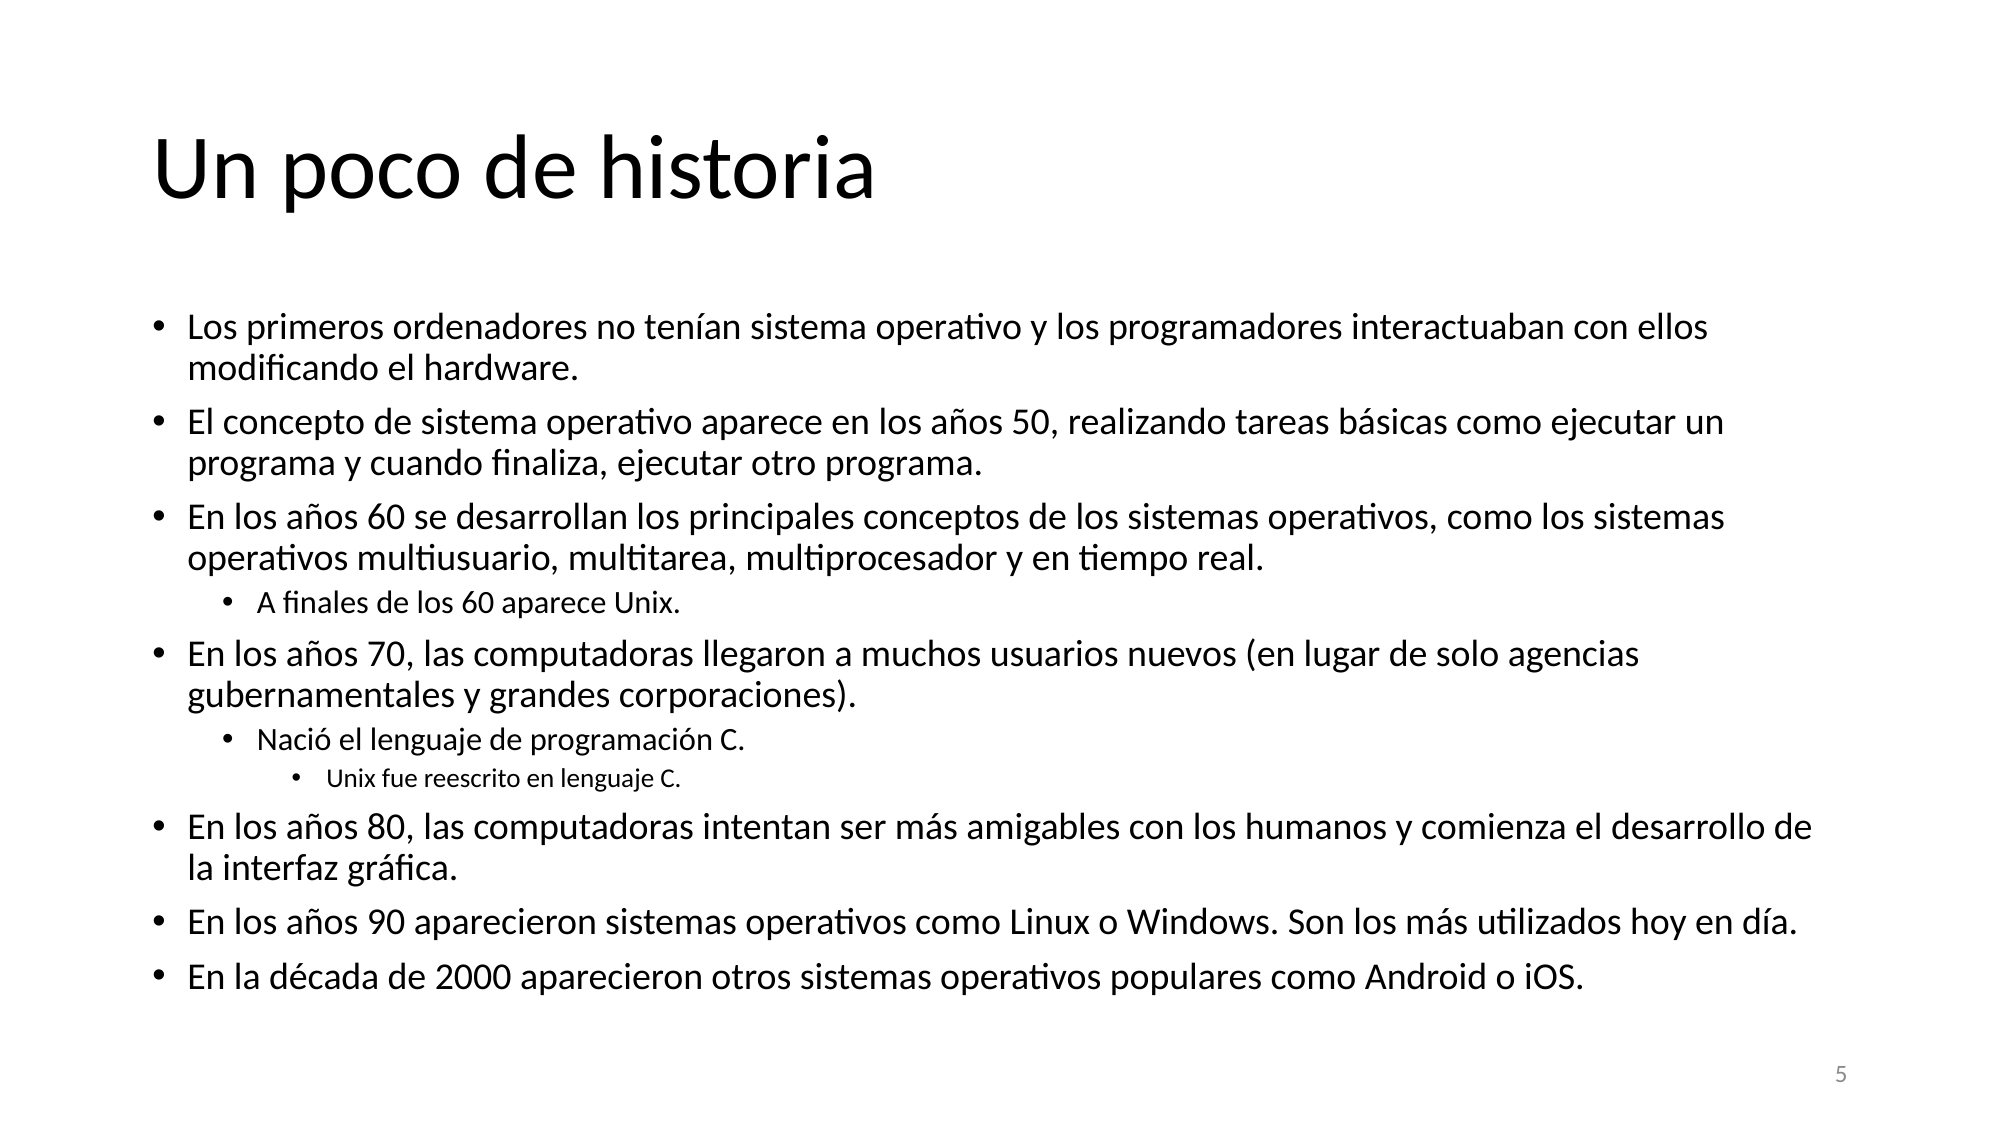

# Un poco de historia
Los primeros ordenadores no tenían sistema operativo y los programadores interactuaban con ellos modificando el hardware.
El concepto de sistema operativo aparece en los años 50, realizando tareas básicas como ejecutar un programa y cuando finaliza, ejecutar otro programa.
En los años 60 se desarrollan los principales conceptos de los sistemas operativos, como los sistemas operativos multiusuario, multitarea, multiprocesador y en tiempo real.
A finales de los 60 aparece Unix.
En los años 70, las computadoras llegaron a muchos usuarios nuevos (en lugar de solo agencias gubernamentales y grandes corporaciones).
Nació el lenguaje de programación C.
Unix fue reescrito en lenguaje C.
En los años 80, las computadoras intentan ser más amigables con los humanos y comienza el desarrollo de la interfaz gráfica.
En los años 90 aparecieron sistemas operativos como Linux o Windows. Son los más utilizados hoy en día.
En la década de 2000 aparecieron otros sistemas operativos populares como Android o iOS.
5